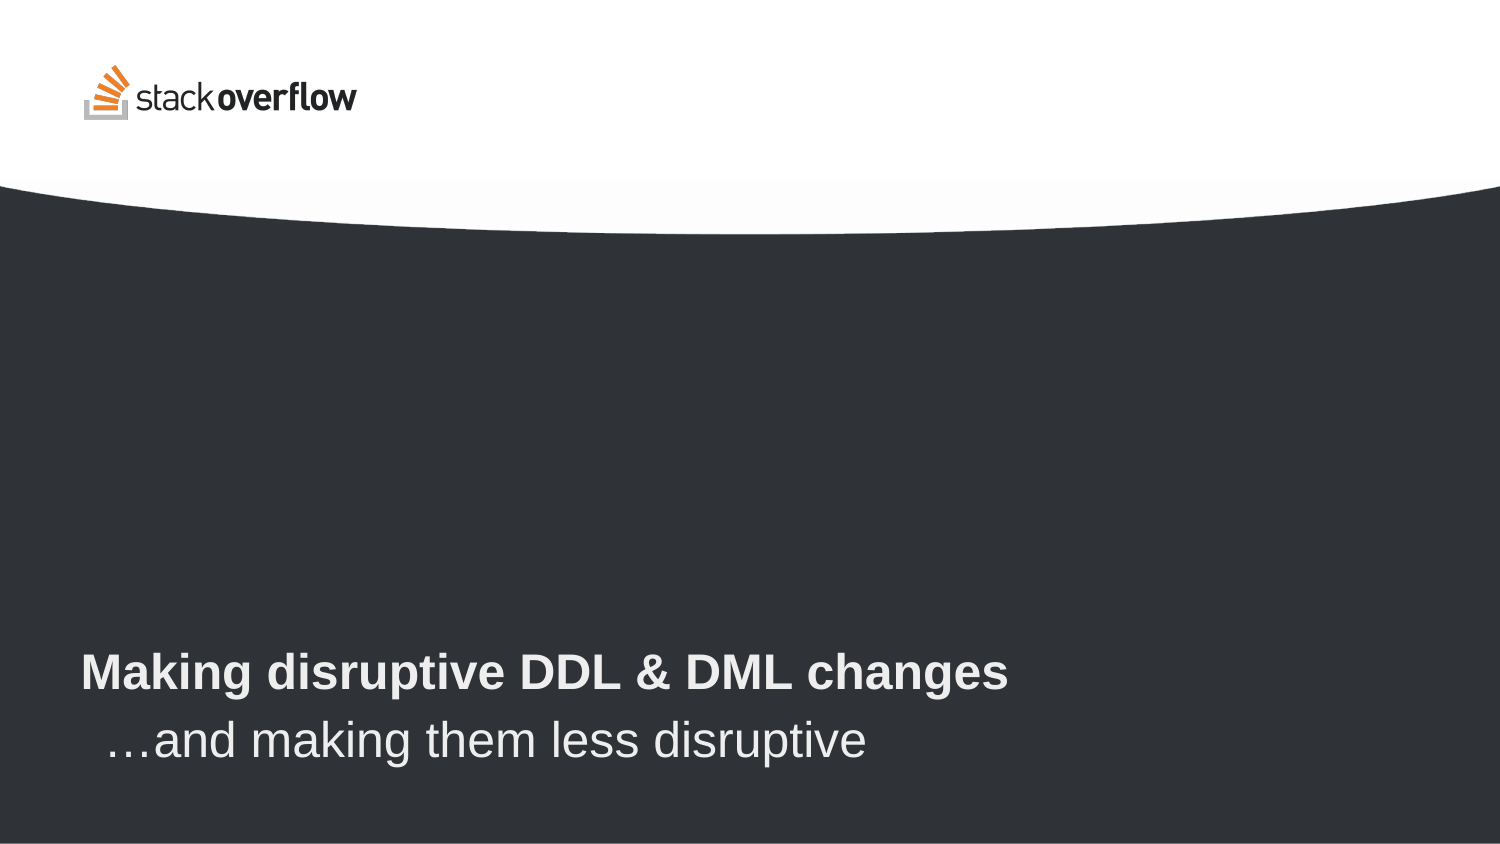

# Making disruptive DDL & DML changes
…and making them less disruptive